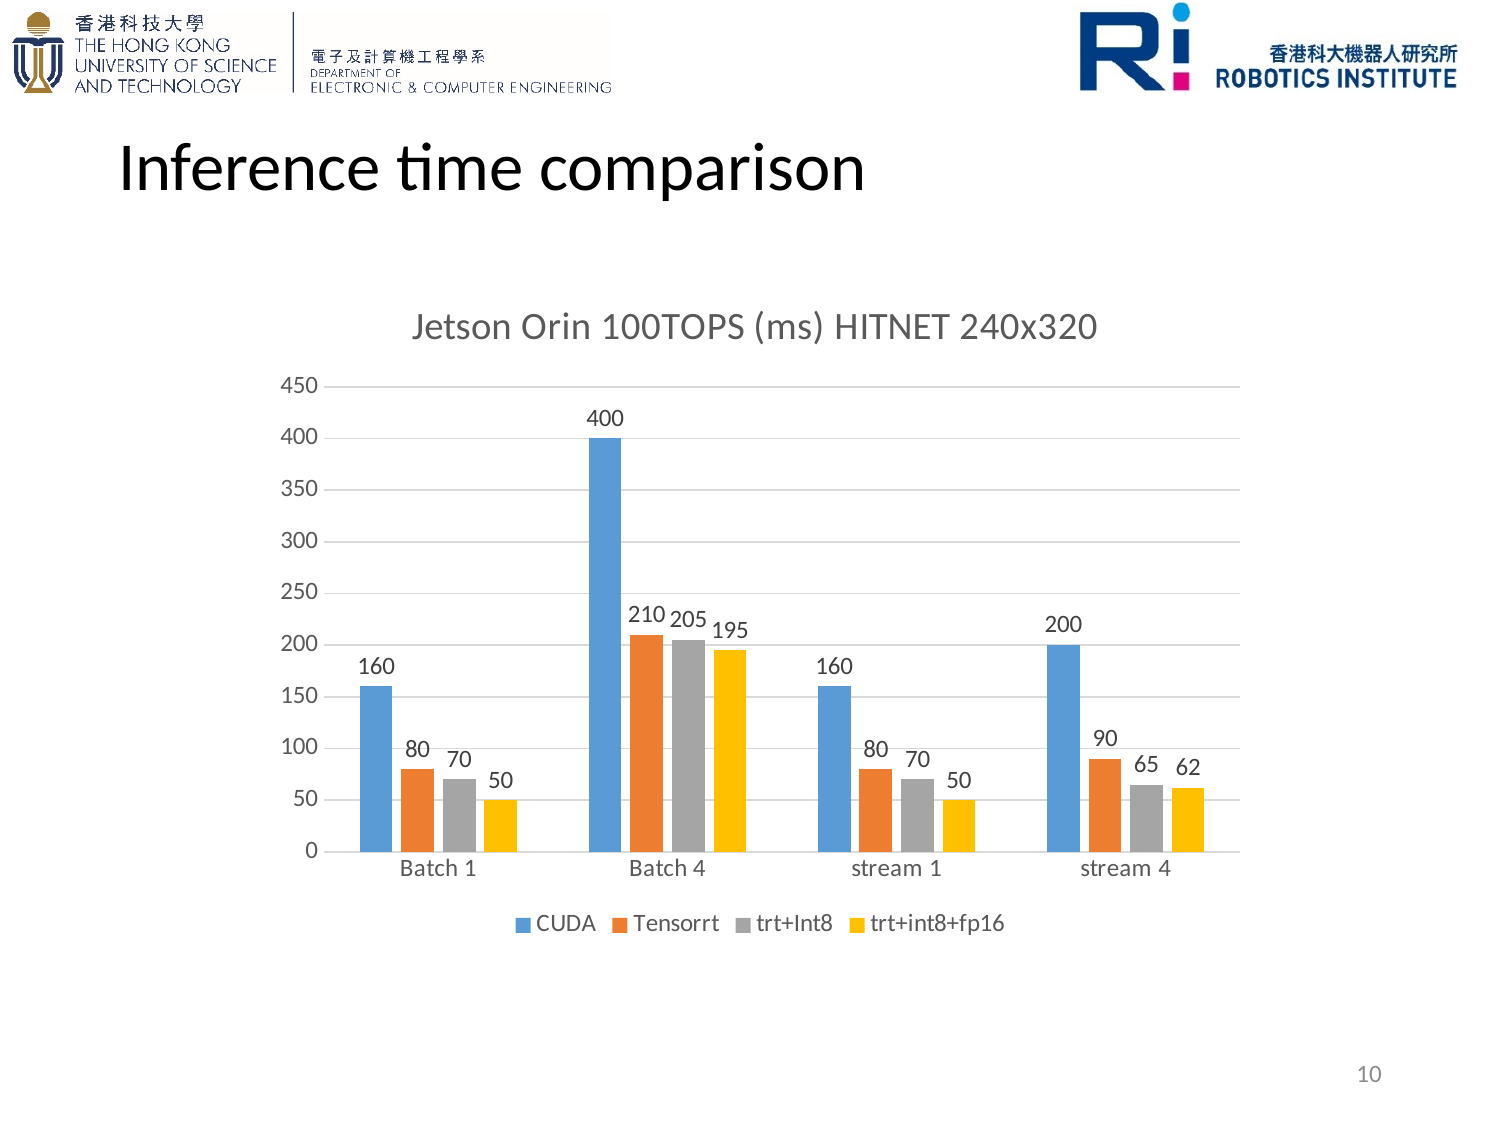

# Inference time comparison

### Chart: Jetson Orin 100TOPS (ms) HITNET 240x320

| Category | CUDA | Tensorrt | trt+Int8 | trt+int8+fp16 |
|---|---|---|---|---|
| Batch 1 | 160.0 | 80.0 | 70.0 | 50.0 |
| Batch 4 | 400.0 | 210.0 | 205.0 | 195.0 |
| stream 1 | 160.0 | 80.0 | 70.0 | 50.0 |
| stream 4 | 200.0 | 90.0 | 65.0 | 62.0 |
10